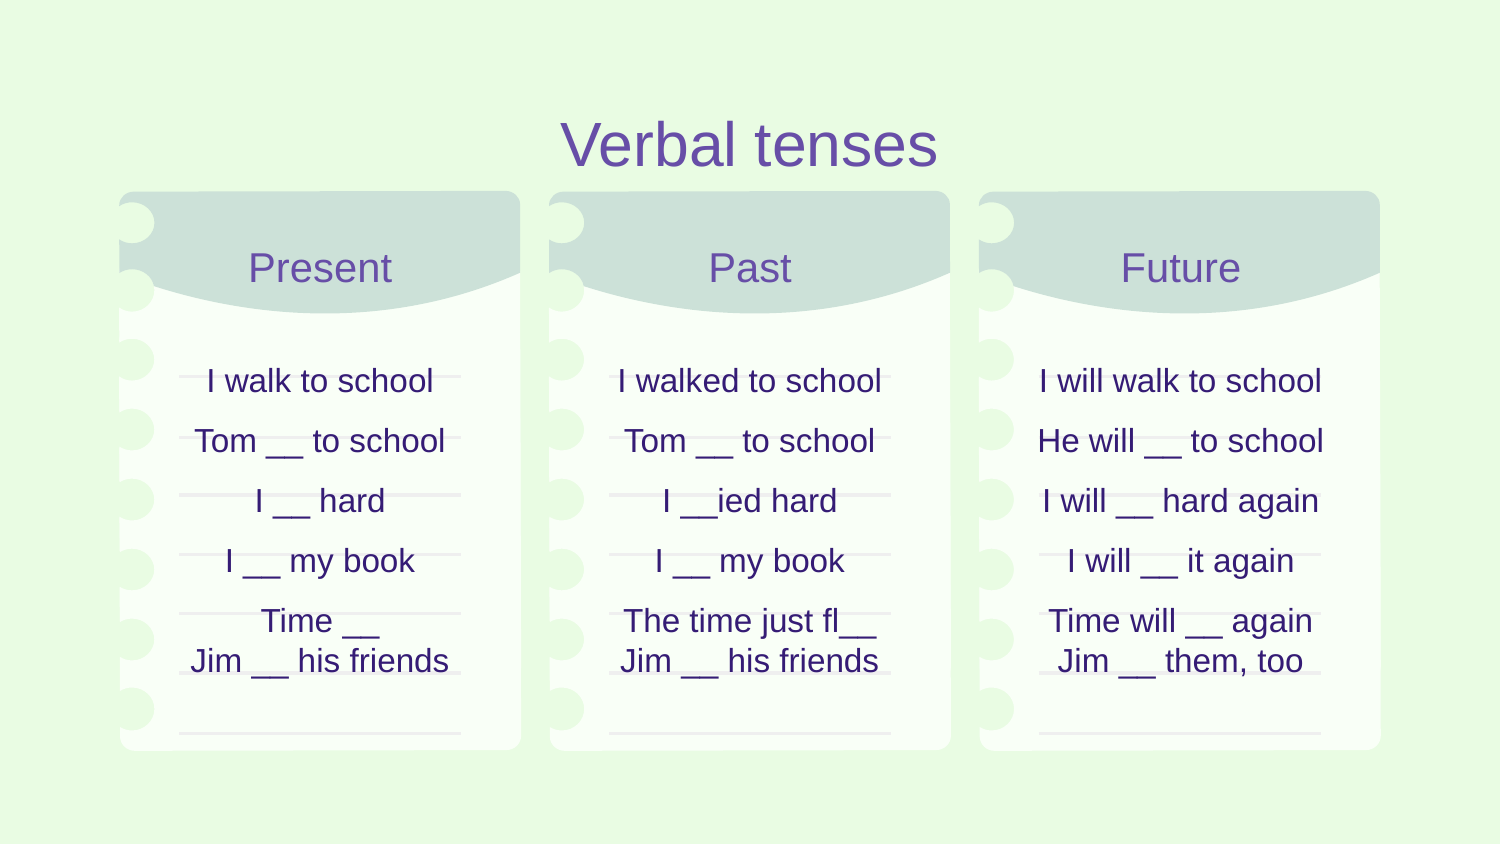

# Verbal tenses

Present
Past
Future
I walk to school
Tom __ to school
I __ hard
I __ my book
Time __
Jim __ his friends
I walked to school
Tom __ to school
I __ied hard
I __ my book
The time just fl__
Jim __ his friends
I will walk to school
He will __ to school
I will __ hard again
I will __ it again
Time will __ again
Jim __ them, too